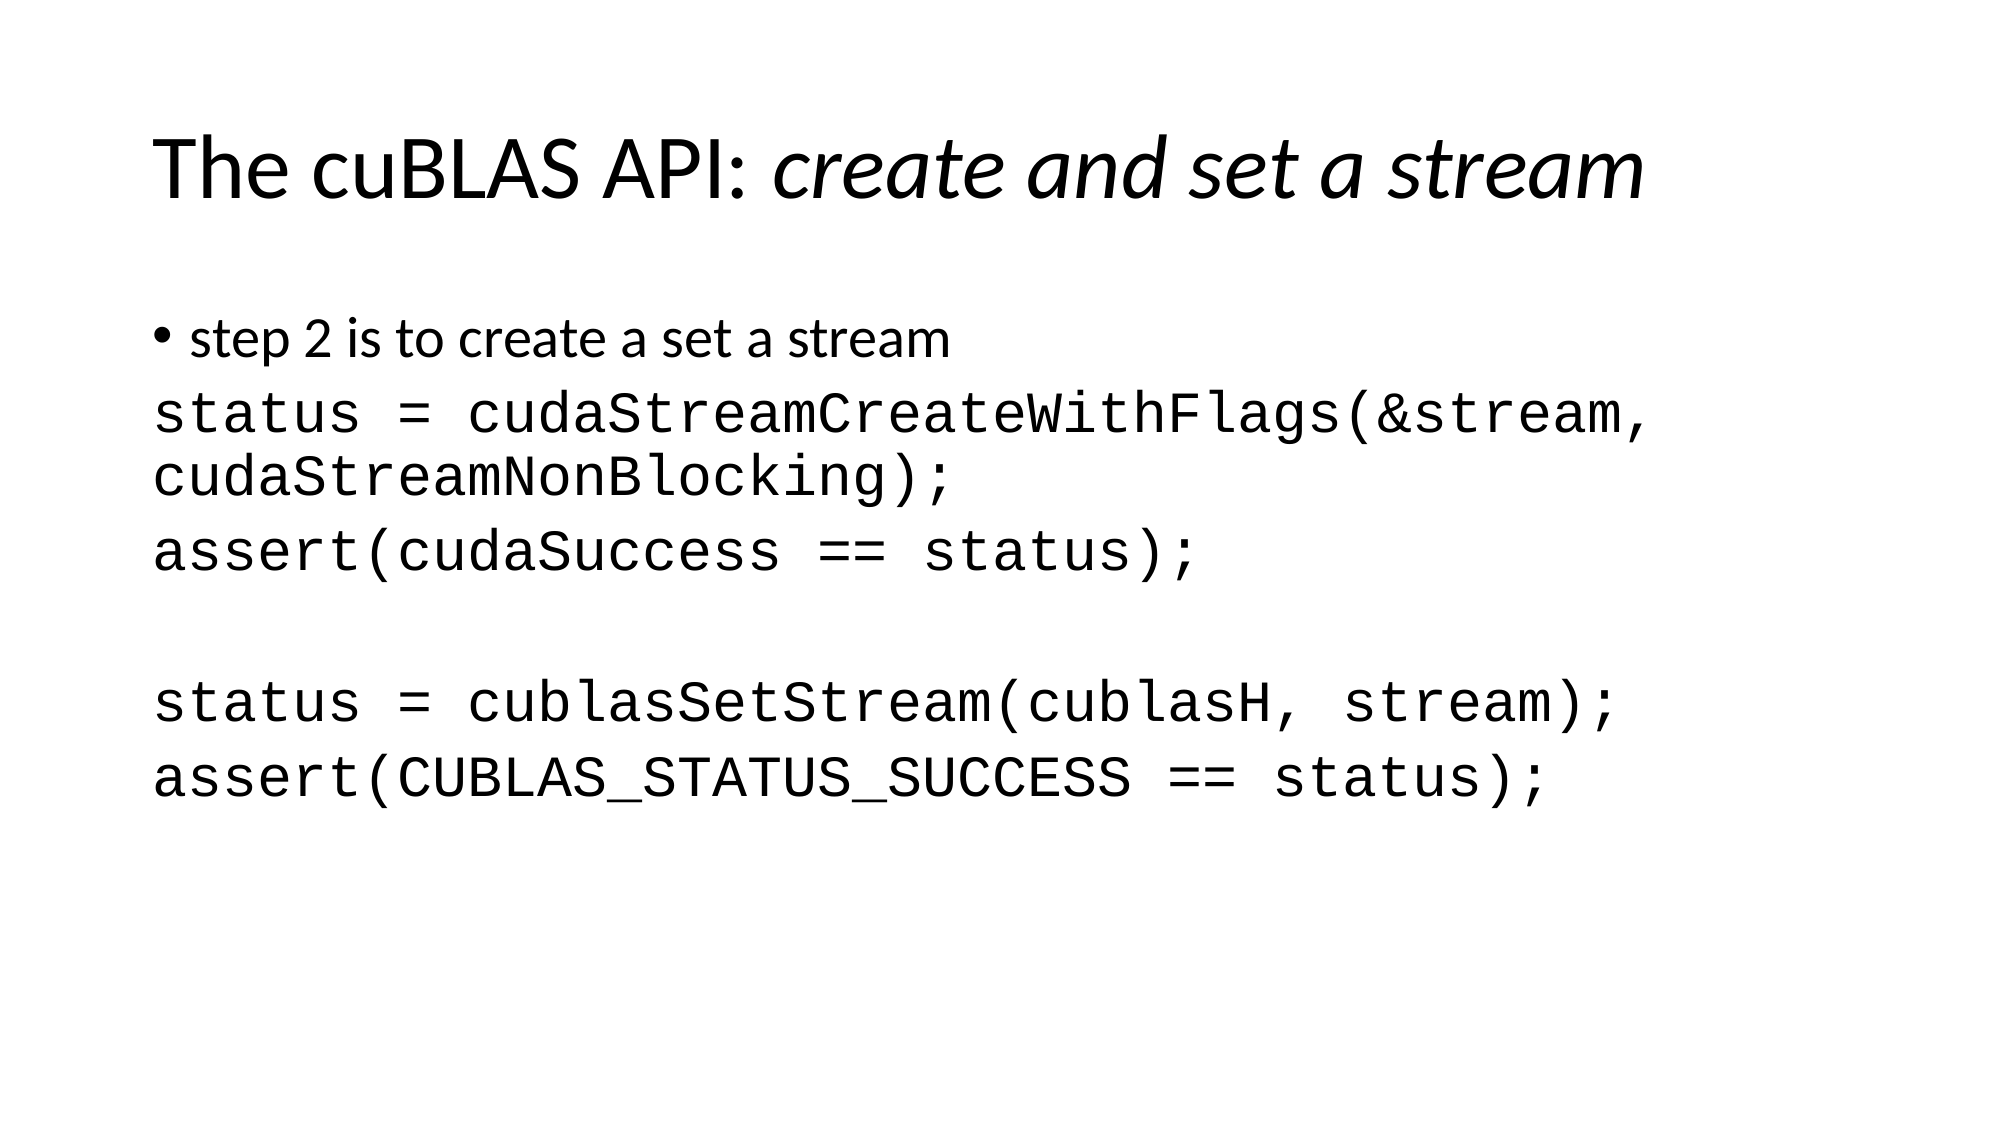

# The cuBLAS API: create and set a stream
step 2 is to create a set a stream
status = cudaStreamCreateWithFlags(&stream, cudaStreamNonBlocking);
assert(cudaSuccess == status);

status = cublasSetStream(cublasH, stream);
assert(CUBLAS_STATUS_SUCCESS == status);